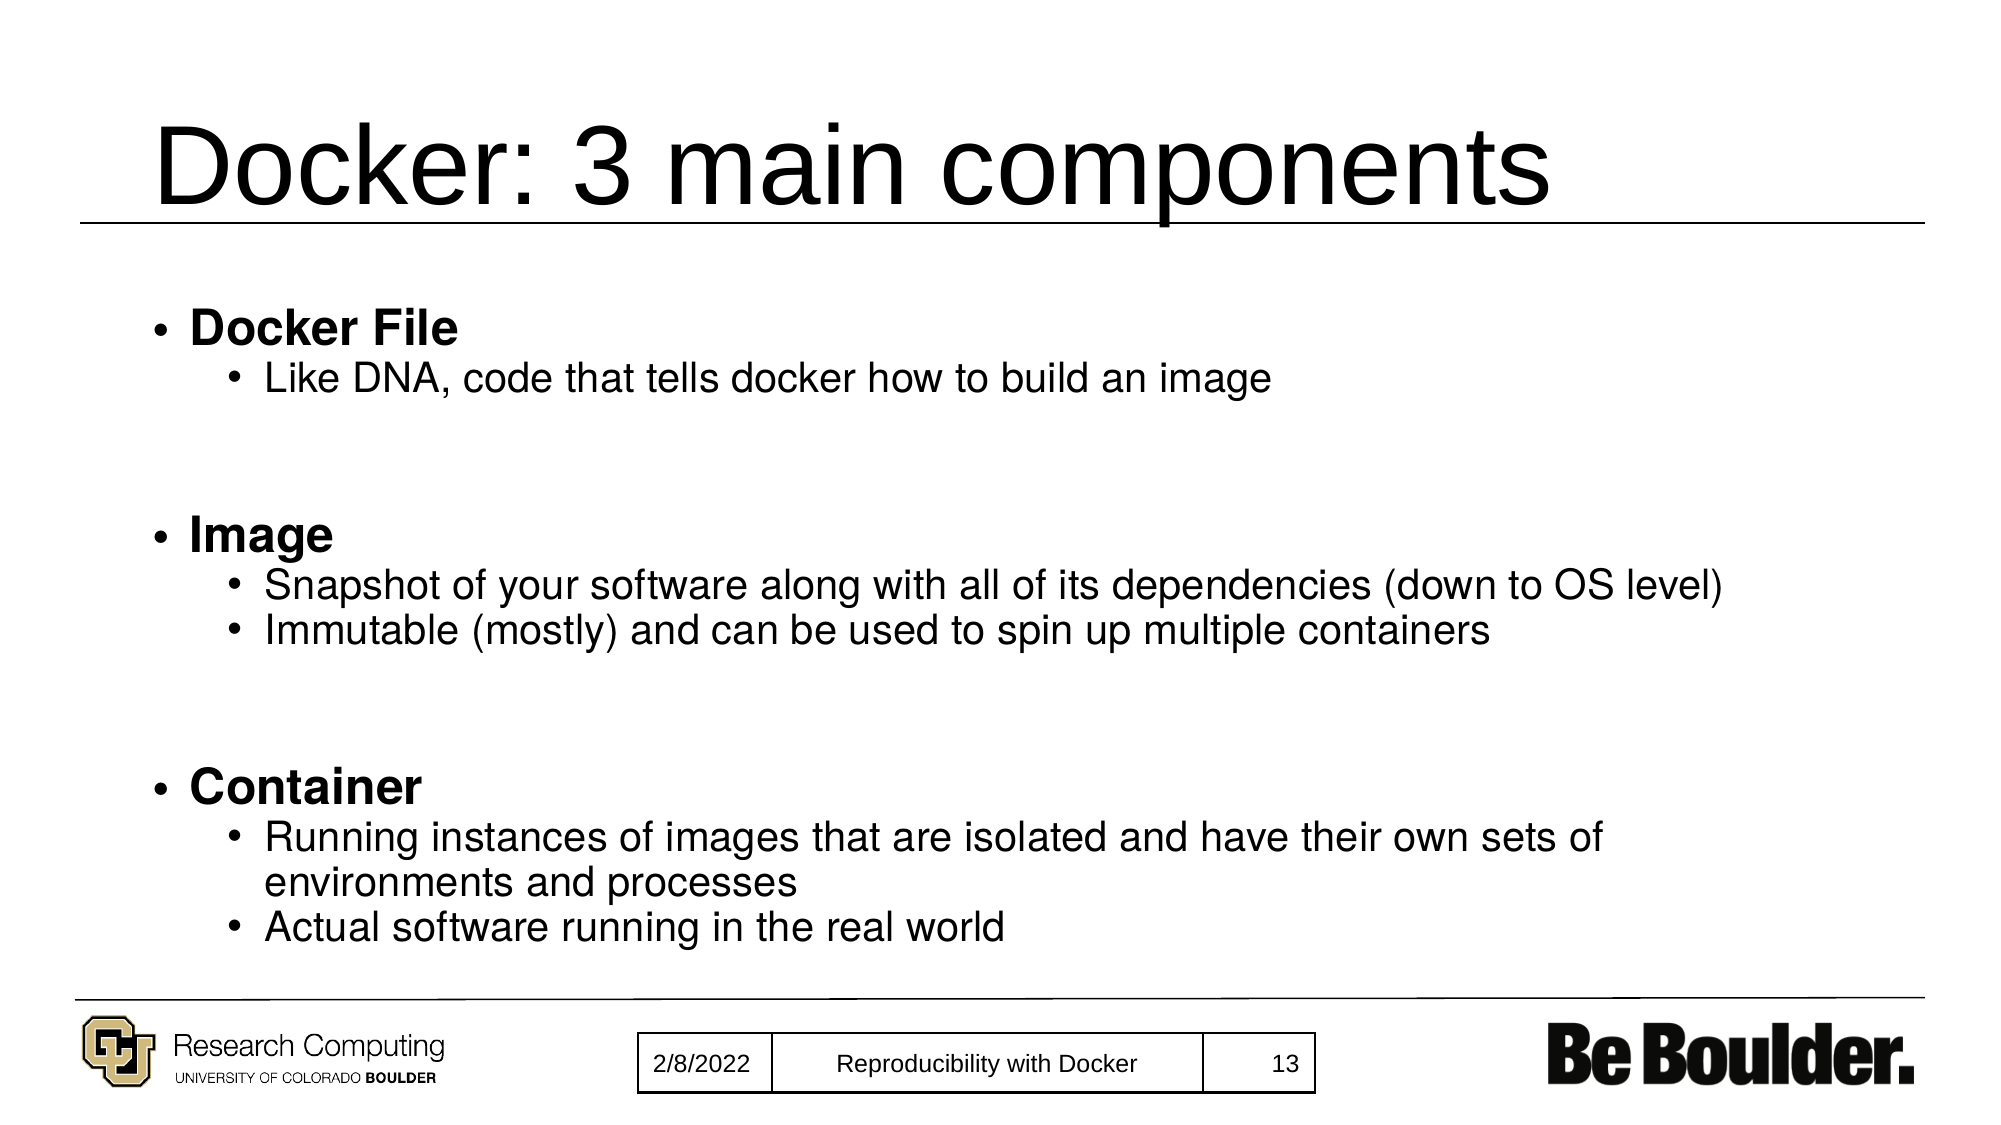

# Docker: 3 main components
Docker File
Like DNA, code that tells docker how to build an image

Image
Snapshot of your software along with all of its dependencies (down to OS level)
Immutable (mostly) and can be used to spin up multiple containers

Container
Running instances of images that are isolated and have their own sets of environments and processes
Actual software running in the real world
2/8/2022
13
Reproducibility with Docker